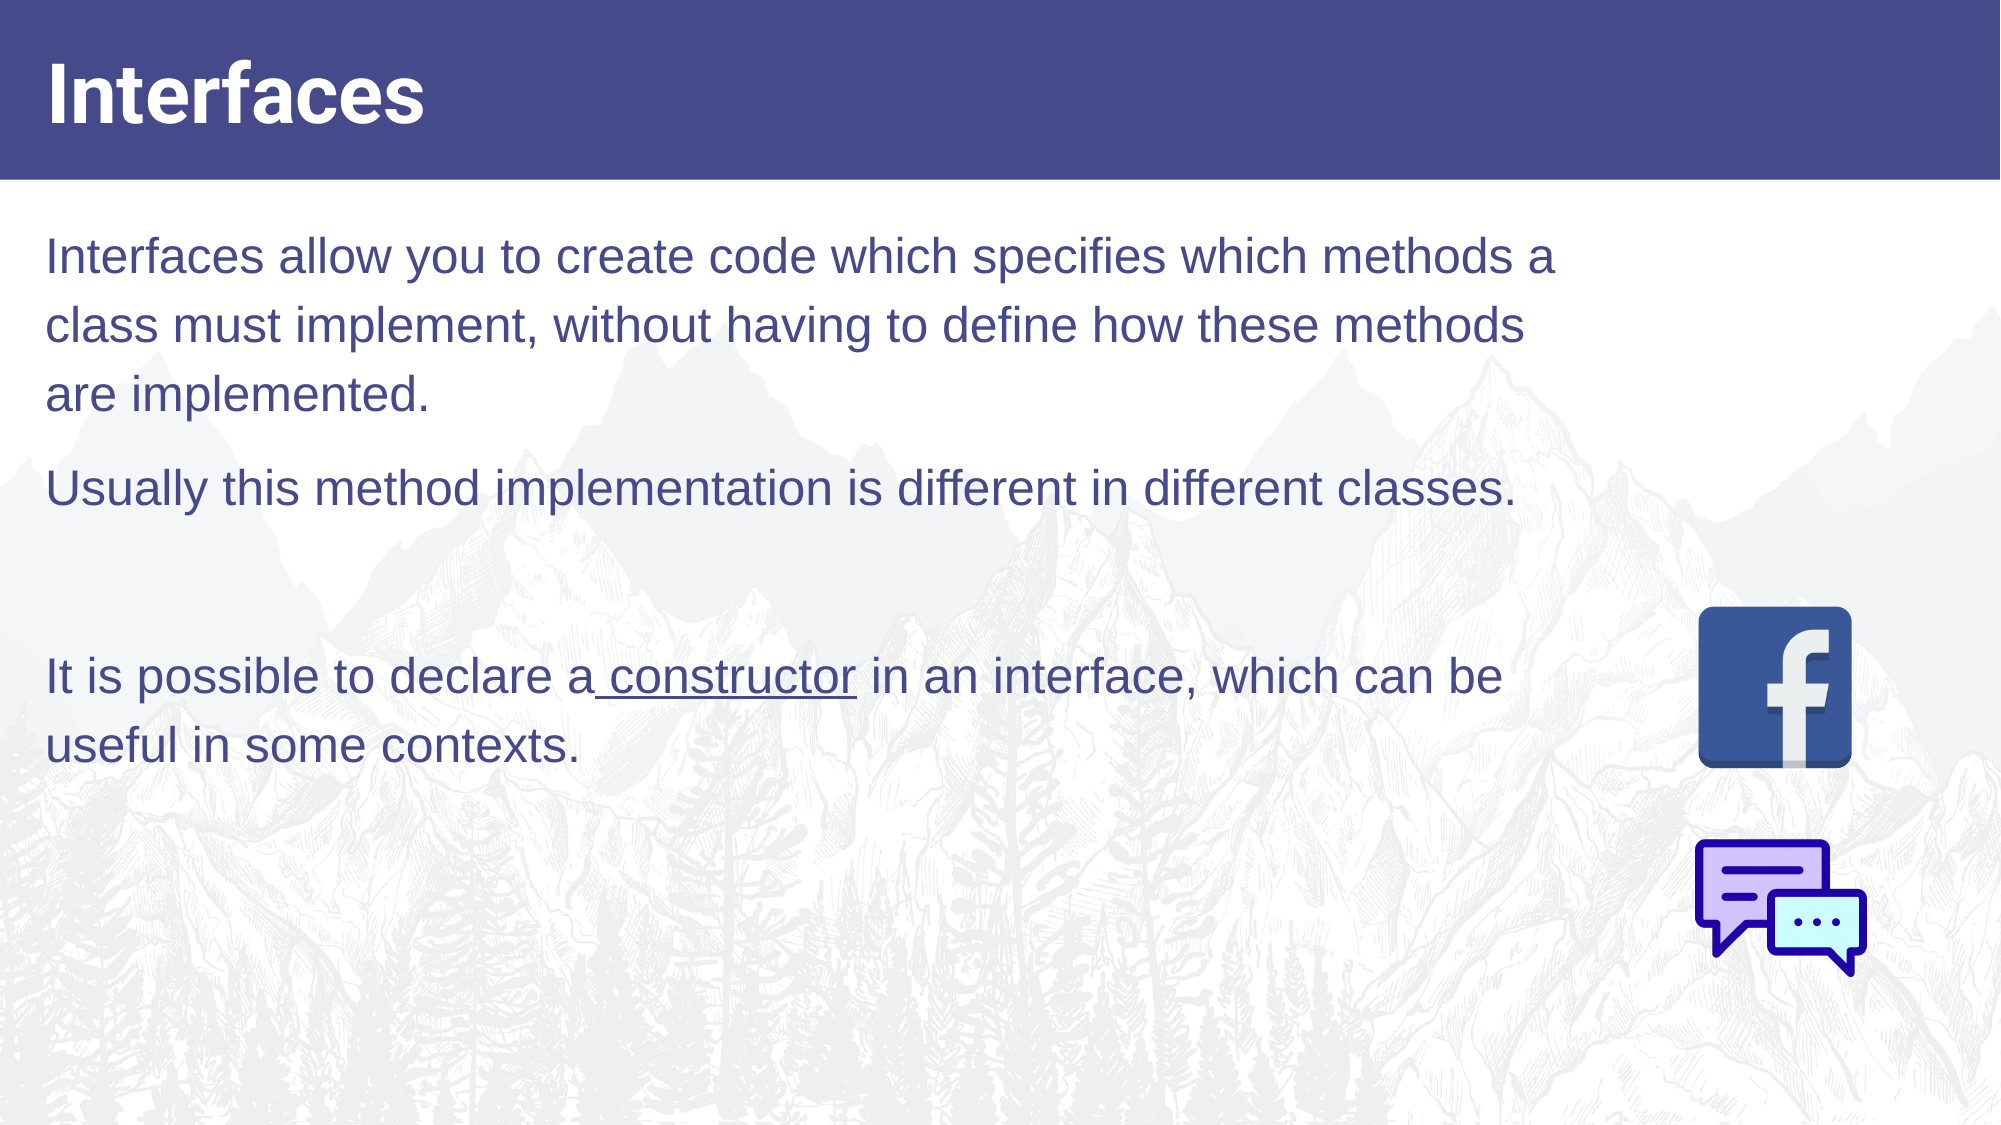

# Interfaces
Interfaces allow you to create code which specifies which methods a class must implement, without having to define how these methods are implemented.
Usually this method implementation is different in different classes.

It is possible to declare a constructor in an interface, which can be useful in some contexts.